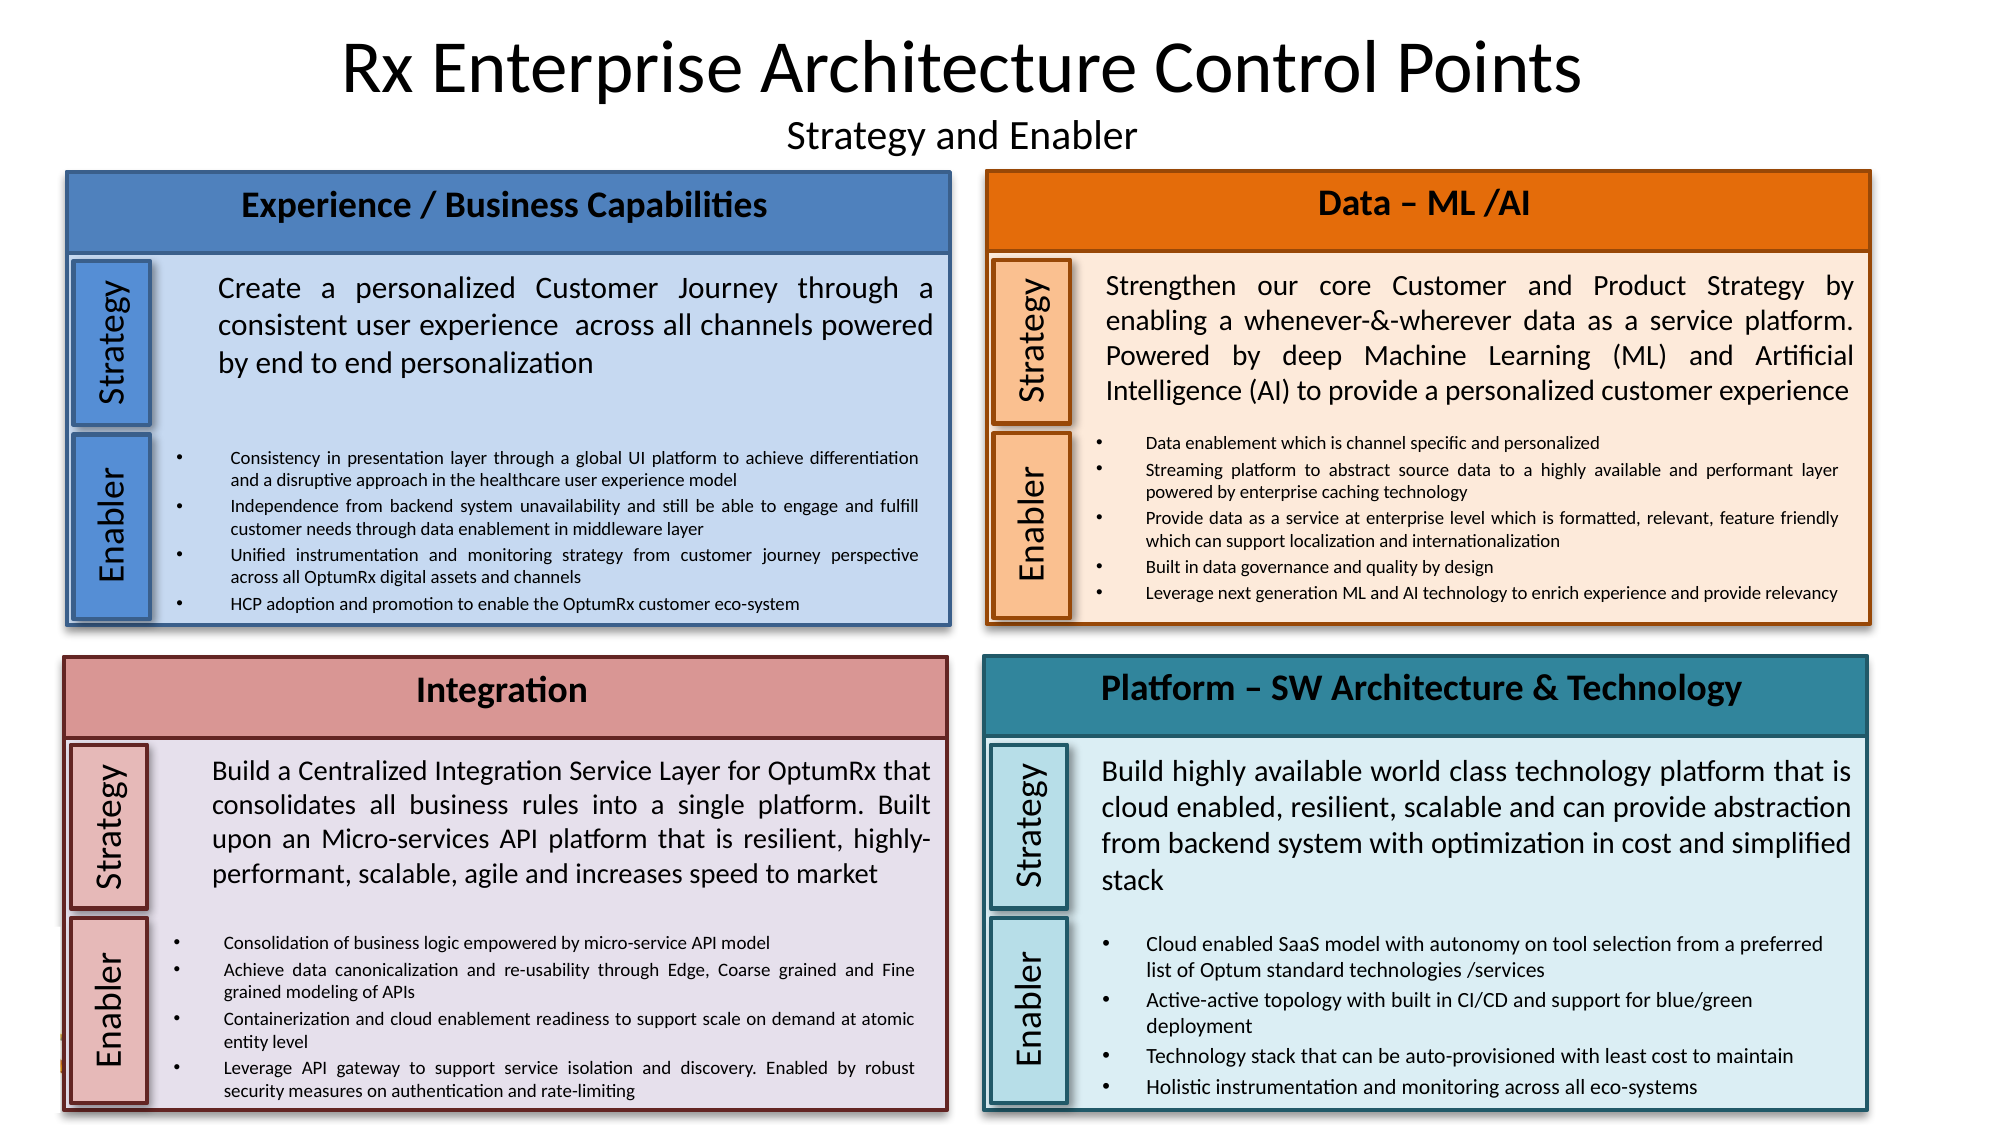

# Rx Enterprise Architecture Control Points Strategy and Enabler

Data – ML /AI

Experience / Business Capabilities
Strengthen our core Customer and Product Strategy by enabling a whenever-&-wherever data as a service platform. Powered by deep Machine Learning (ML) and Artificial Intelligence (AI) to provide a personalized customer experience
Create a personalized Customer Journey through a consistent user experience  across all channels powered by end to end personalization

Strategy
Strategy
Data enablement which is channel specific and personalized
Streaming platform to abstract source data to a highly available and performant layer powered by enterprise caching technology
Provide data as a service at enterprise level which is formatted, relevant, feature friendly which can support localization and internationalization
Built in data governance and quality by design
Leverage next generation ML and AI technology to enrich experience and provide relevancy

Consistency in presentation layer through a global UI platform to achieve differentiation and a disruptive approach in the healthcare user experience model
Independence from backend system unavailability and still be able to engage and fulfill customer needs through data enablement in middleware layer
Unified instrumentation and monitoring strategy from customer journey perspective across all OptumRx digital assets and channels
HCP adoption and promotion to enable the OptumRx customer eco-system

Enabler
Enabler

Platform – SW Architecture & Technology

Integration

Build highly available world class technology platform that is cloud enabled, resilient, scalable and can provide abstraction from backend system with optimization in cost and simplified stack

Build a Centralized Integration Service Layer for OptumRx that consolidates all business rules into a single platform. Built upon an Micro-services API platform that is resilient, highly-performant, scalable, agile and increases speed to market

Strategy
Strategy

Cloud enabled SaaS model with autonomy on tool selection from a preferred list of Optum standard technologies /services
Active-active topology with built in CI/CD and support for blue/green deployment
Technology stack that can be auto-provisioned with least cost to maintain
Holistic instrumentation and monitoring across all eco-systems

Consolidation of business logic empowered by micro-service API model
Achieve data canonicalization and re-usability through Edge, Coarse grained and Fine grained modeling of APIs
Containerization and cloud enablement readiness to support scale on demand at atomic entity level
Leverage API gateway to support service isolation and discovery. Enabled by robust security measures on authentication and rate-limiting

Enabler
Enabler